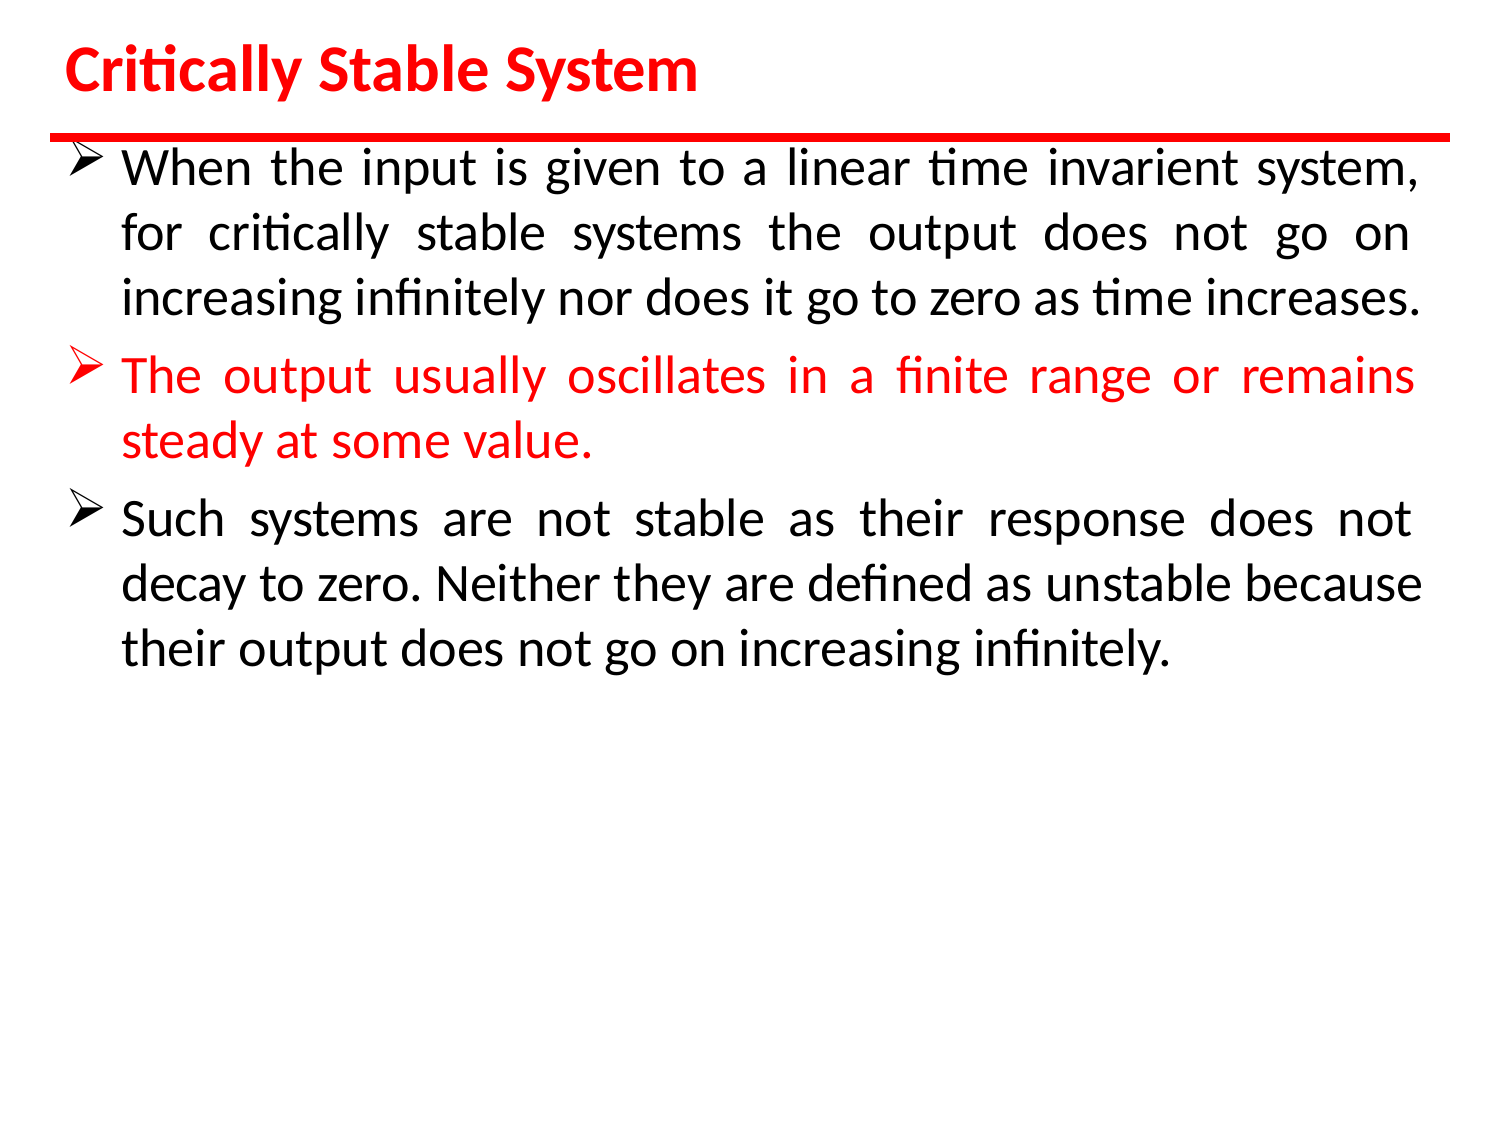

# Critically Stable System
When the input is given to a linear time invarient system,  for critically stable systems the output does not go on  increasing infinitely nor does it go to zero as time increases.
The output usually oscillates in a finite range or remains  steady at some value.
Such systems are not stable as their response does not  decay to zero. Neither they are defined as unstable because  their output does not go on increasing infinitely.